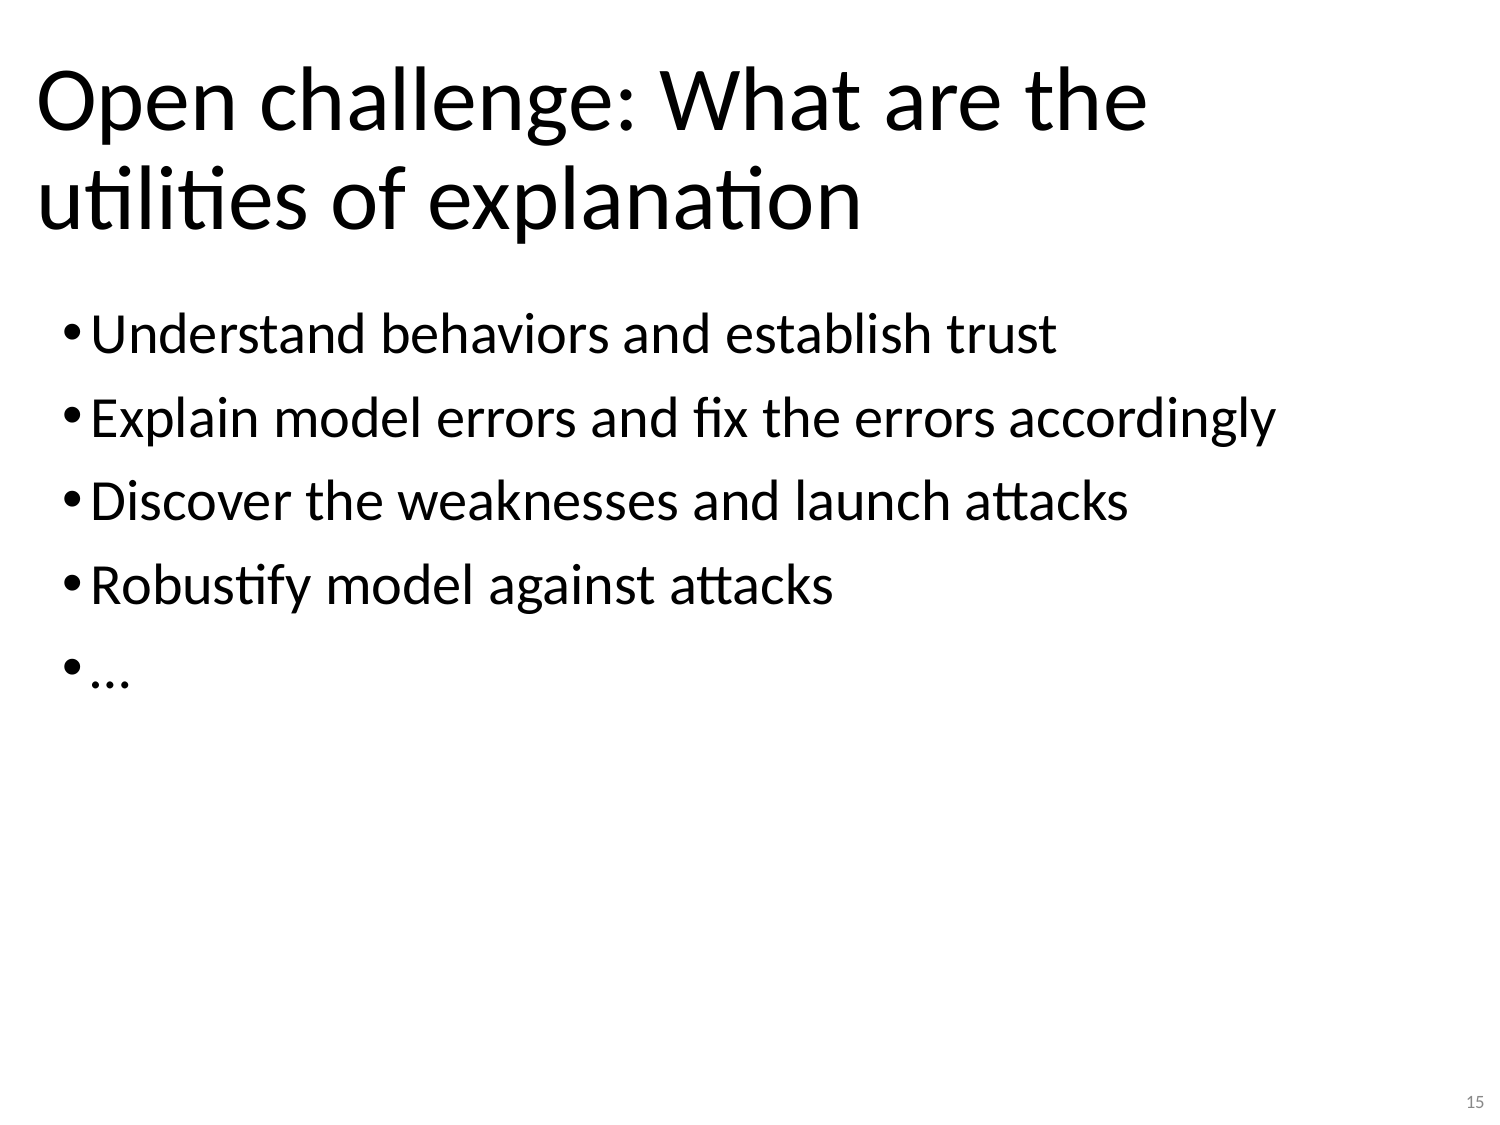

# Open challenge: What are the utilities of explanation
Understand behaviors and establish trust
Explain model errors and fix the errors accordingly
Discover the weaknesses and launch attacks
Robustify model against attacks
…

15